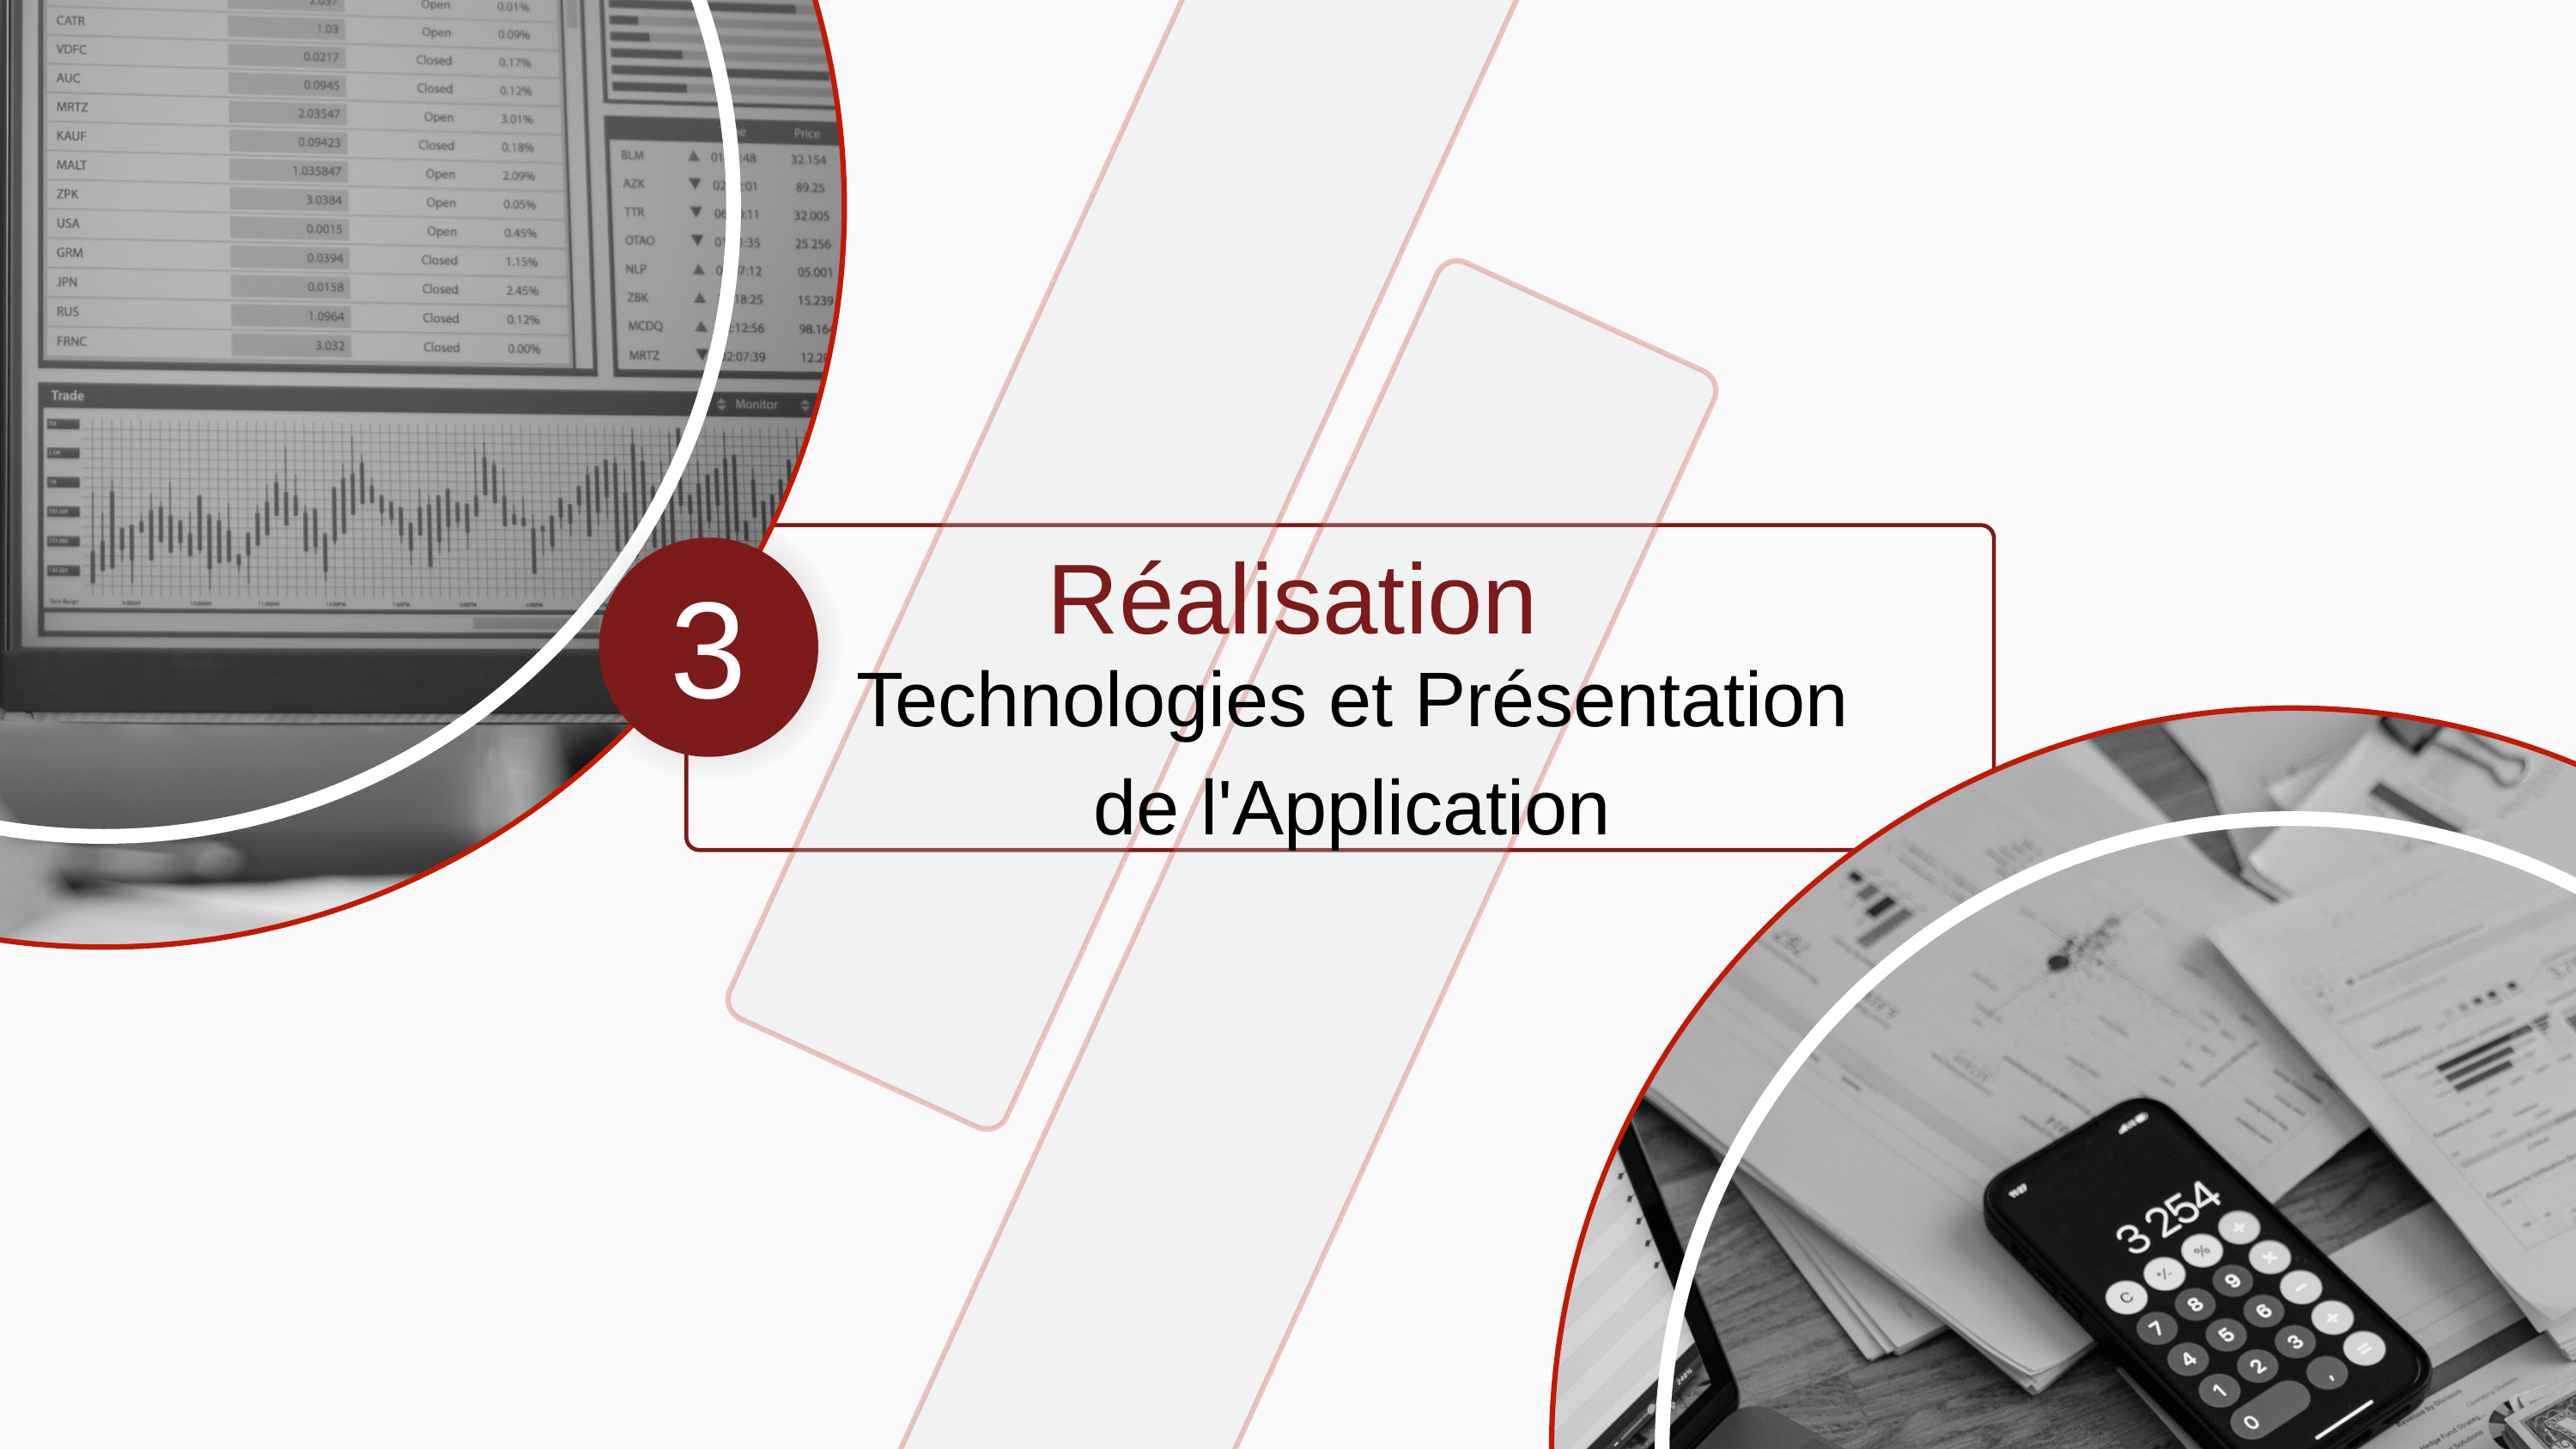

Réalisation

3

Technologies et Présentation de l'Application